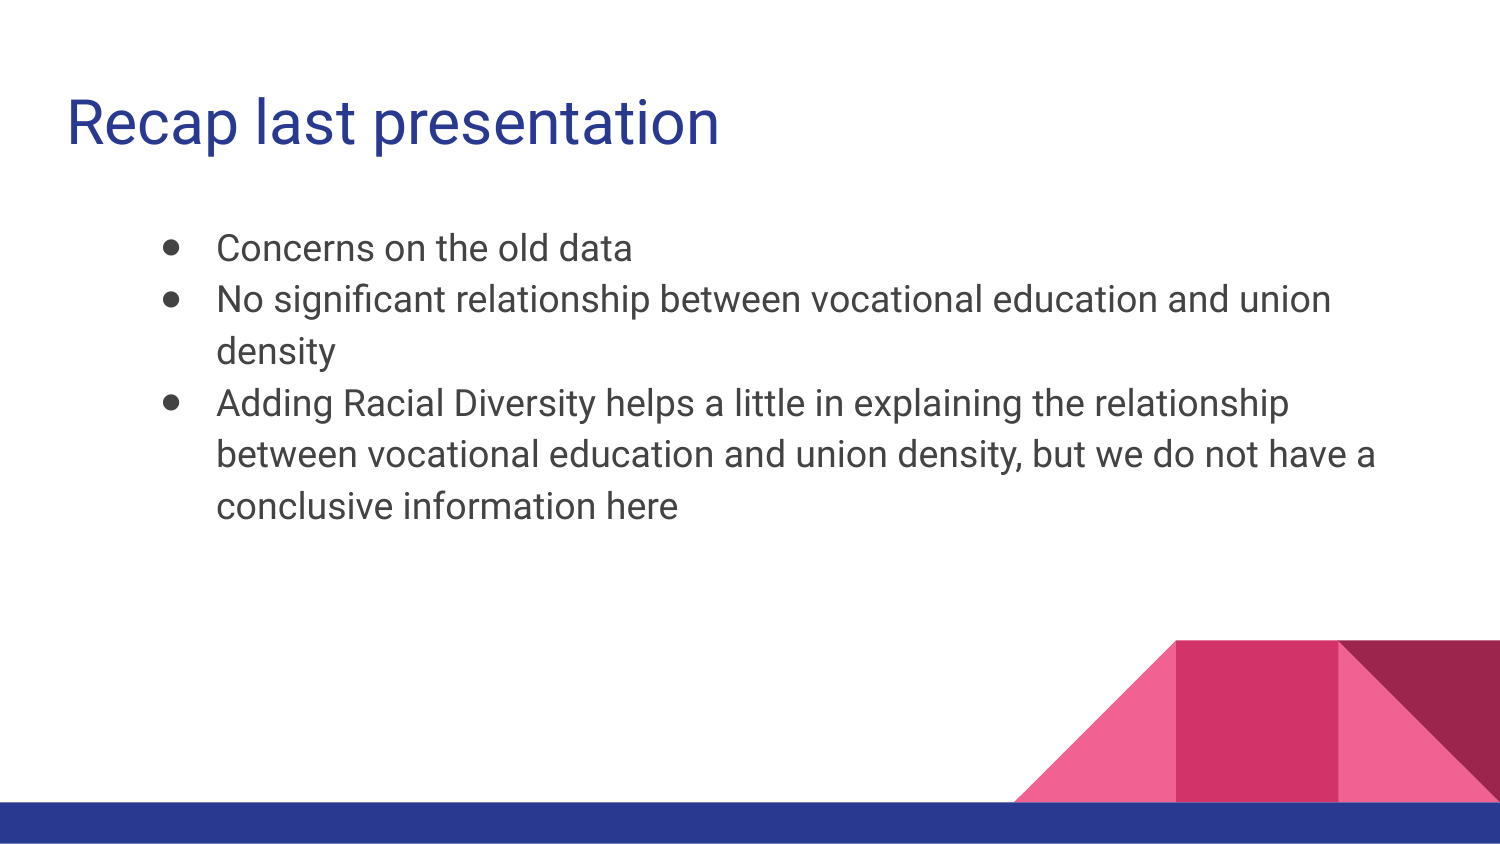

# Recap last presentation
Concerns on the old data
No significant relationship between vocational education and union density
Adding Racial Diversity helps a little in explaining the relationship between vocational education and union density, but we do not have a conclusive information here